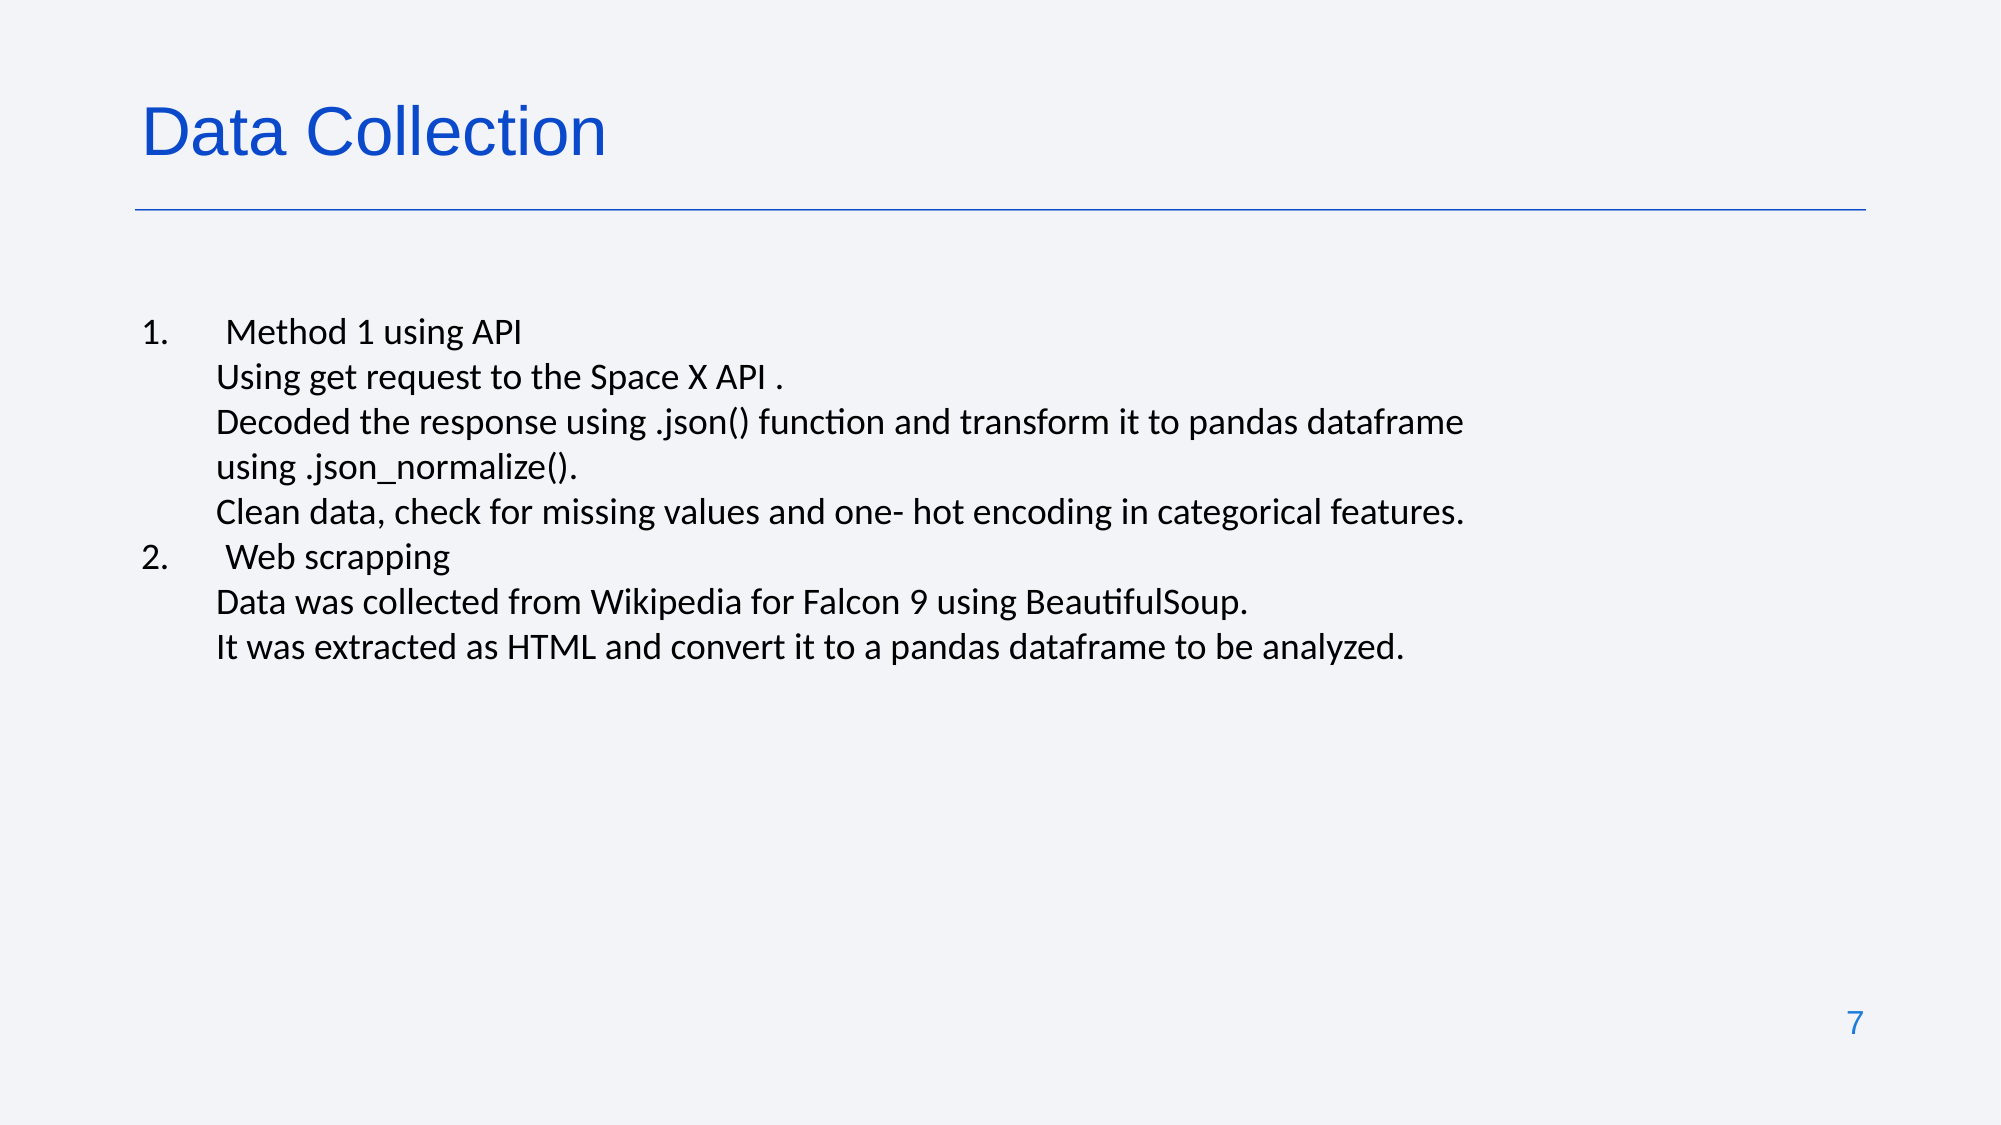

Data Collection
Method 1 using API
Using get request to the Space X API .
Decoded the response using .json() function and transform it to pandas dataframe using .json_normalize().
Clean data, check for missing values and one- hot encoding in categorical features.
Web scrapping
Data was collected from Wikipedia for Falcon 9 using BeautifulSoup.
It was extracted as HTML and convert it to a pandas dataframe to be analyzed.

7